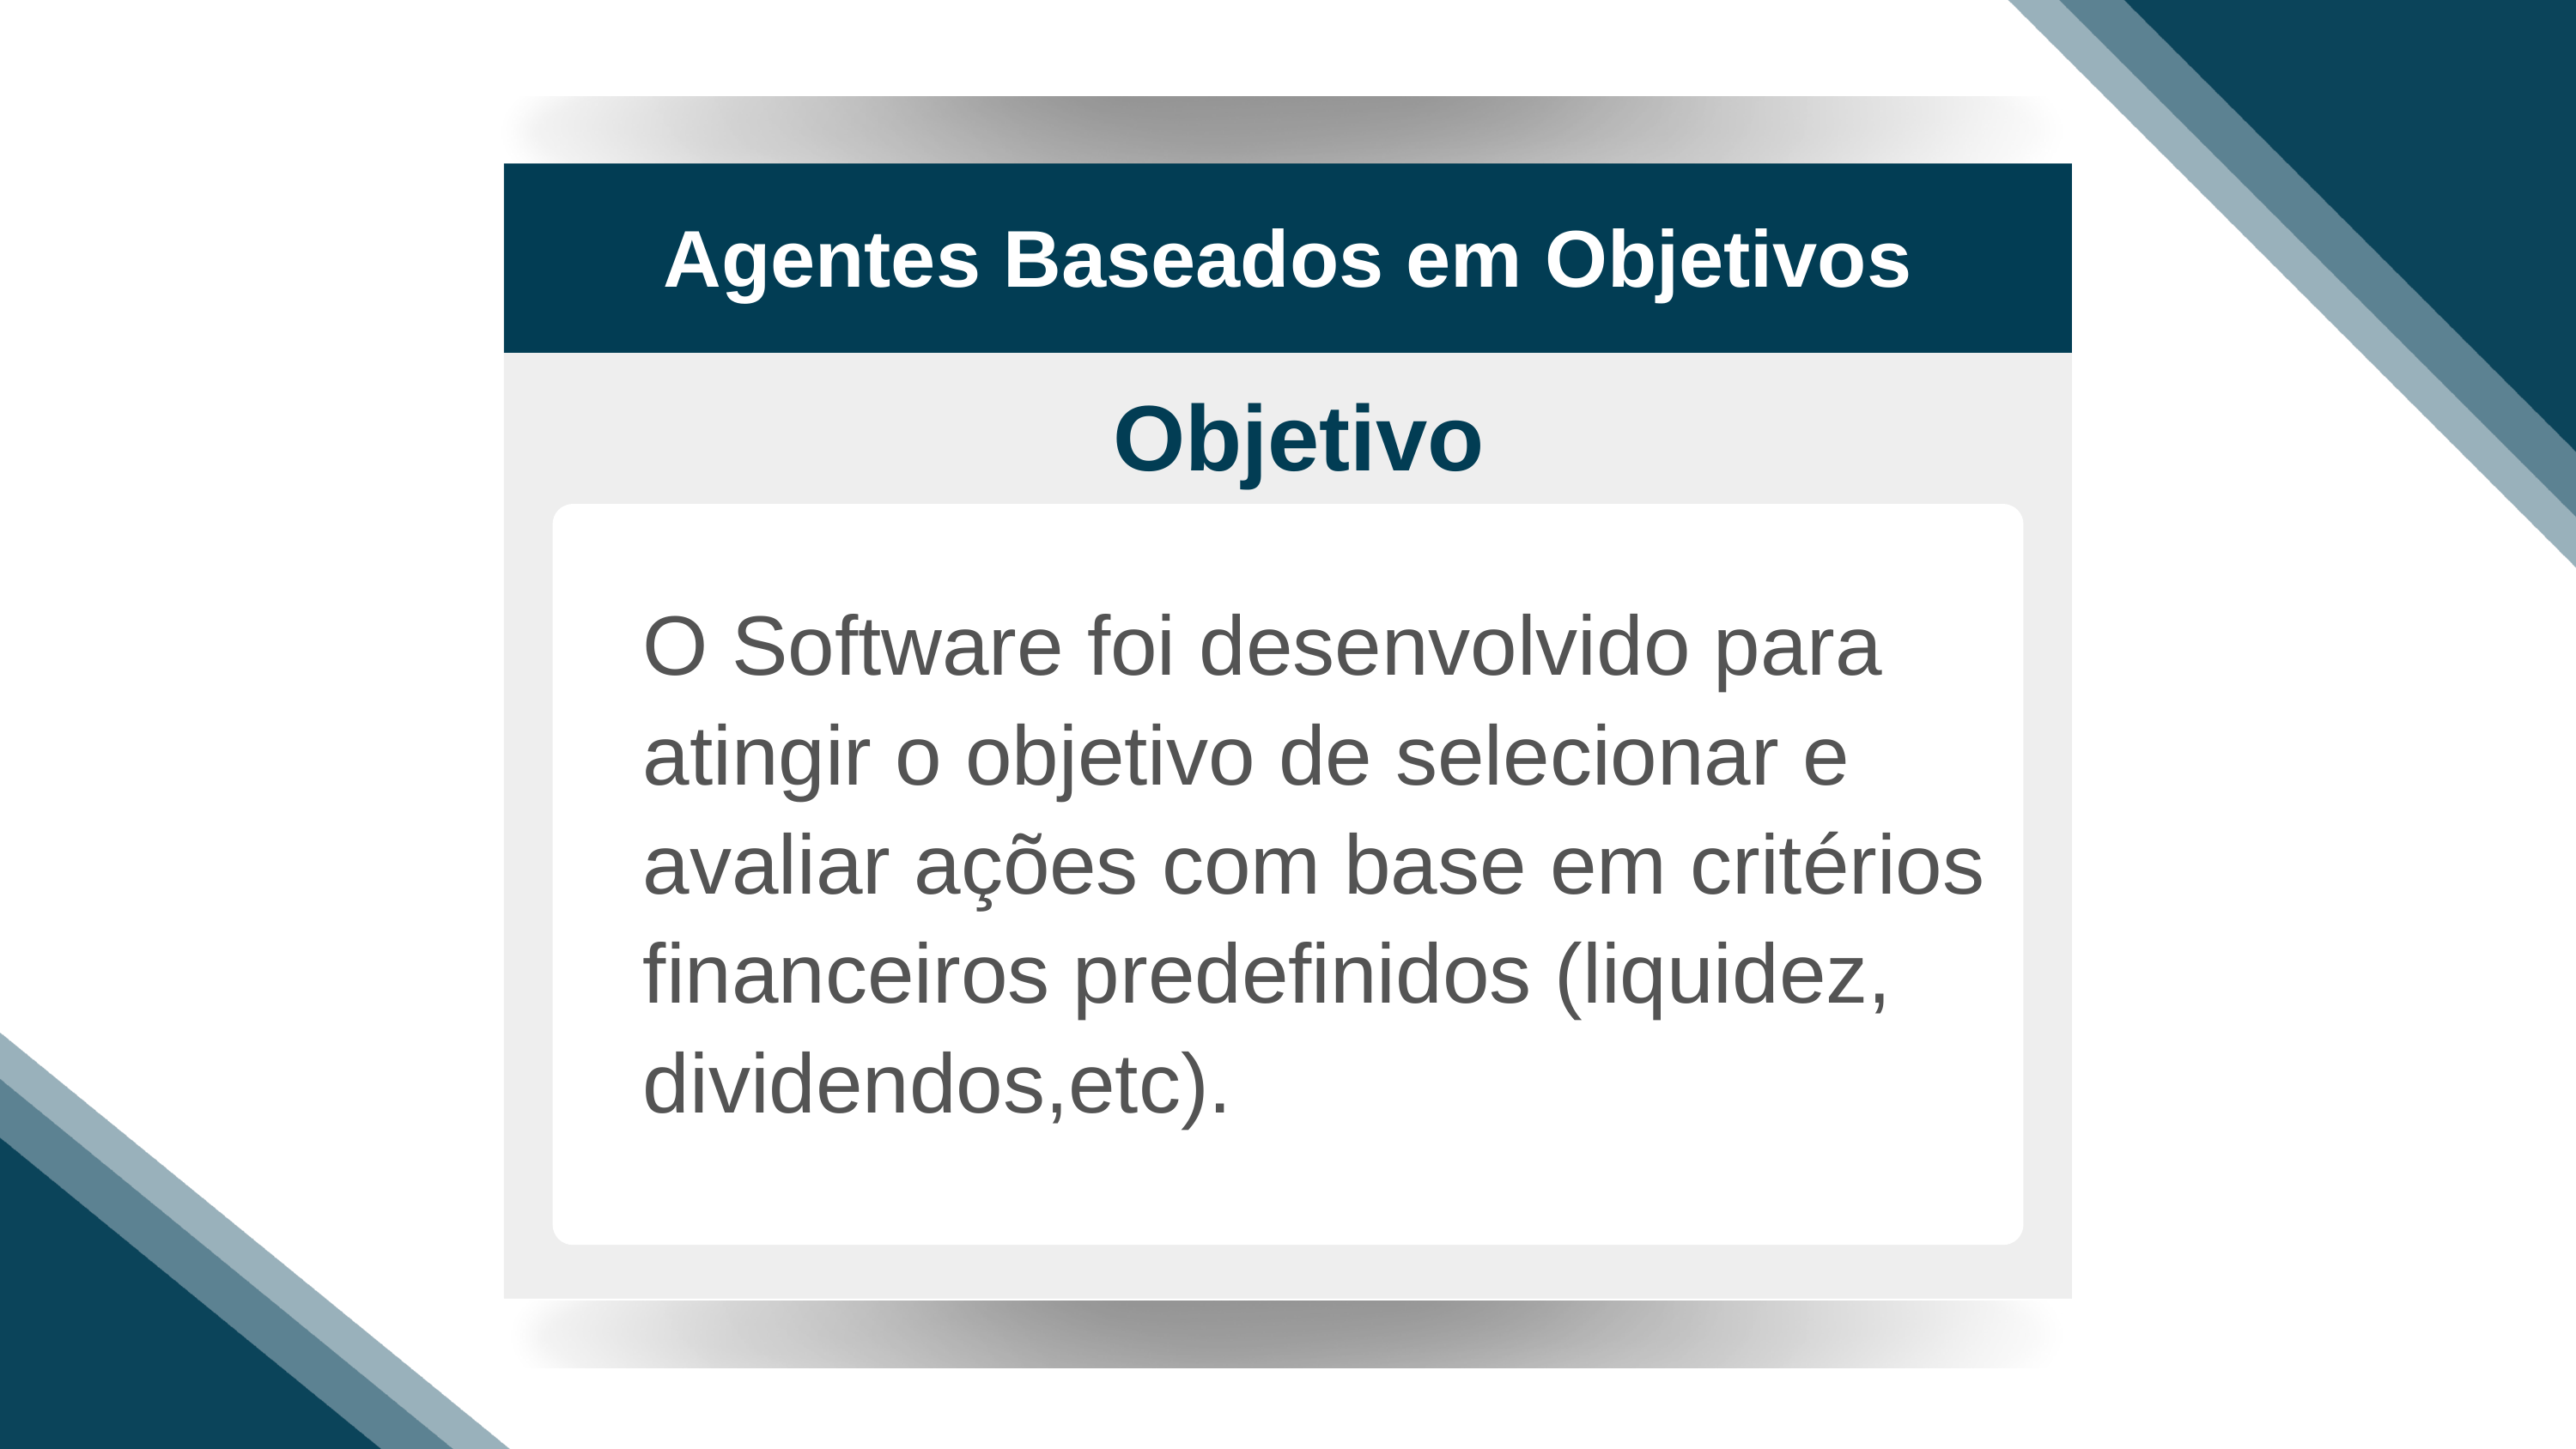

Agentes Baseados em Objetivos

Objetivo

O Software foi desenvolvido para atingir o objetivo de selecionar e avaliar ações com base em critérios financeiros predefinidos (liquidez, dividendos,etc).